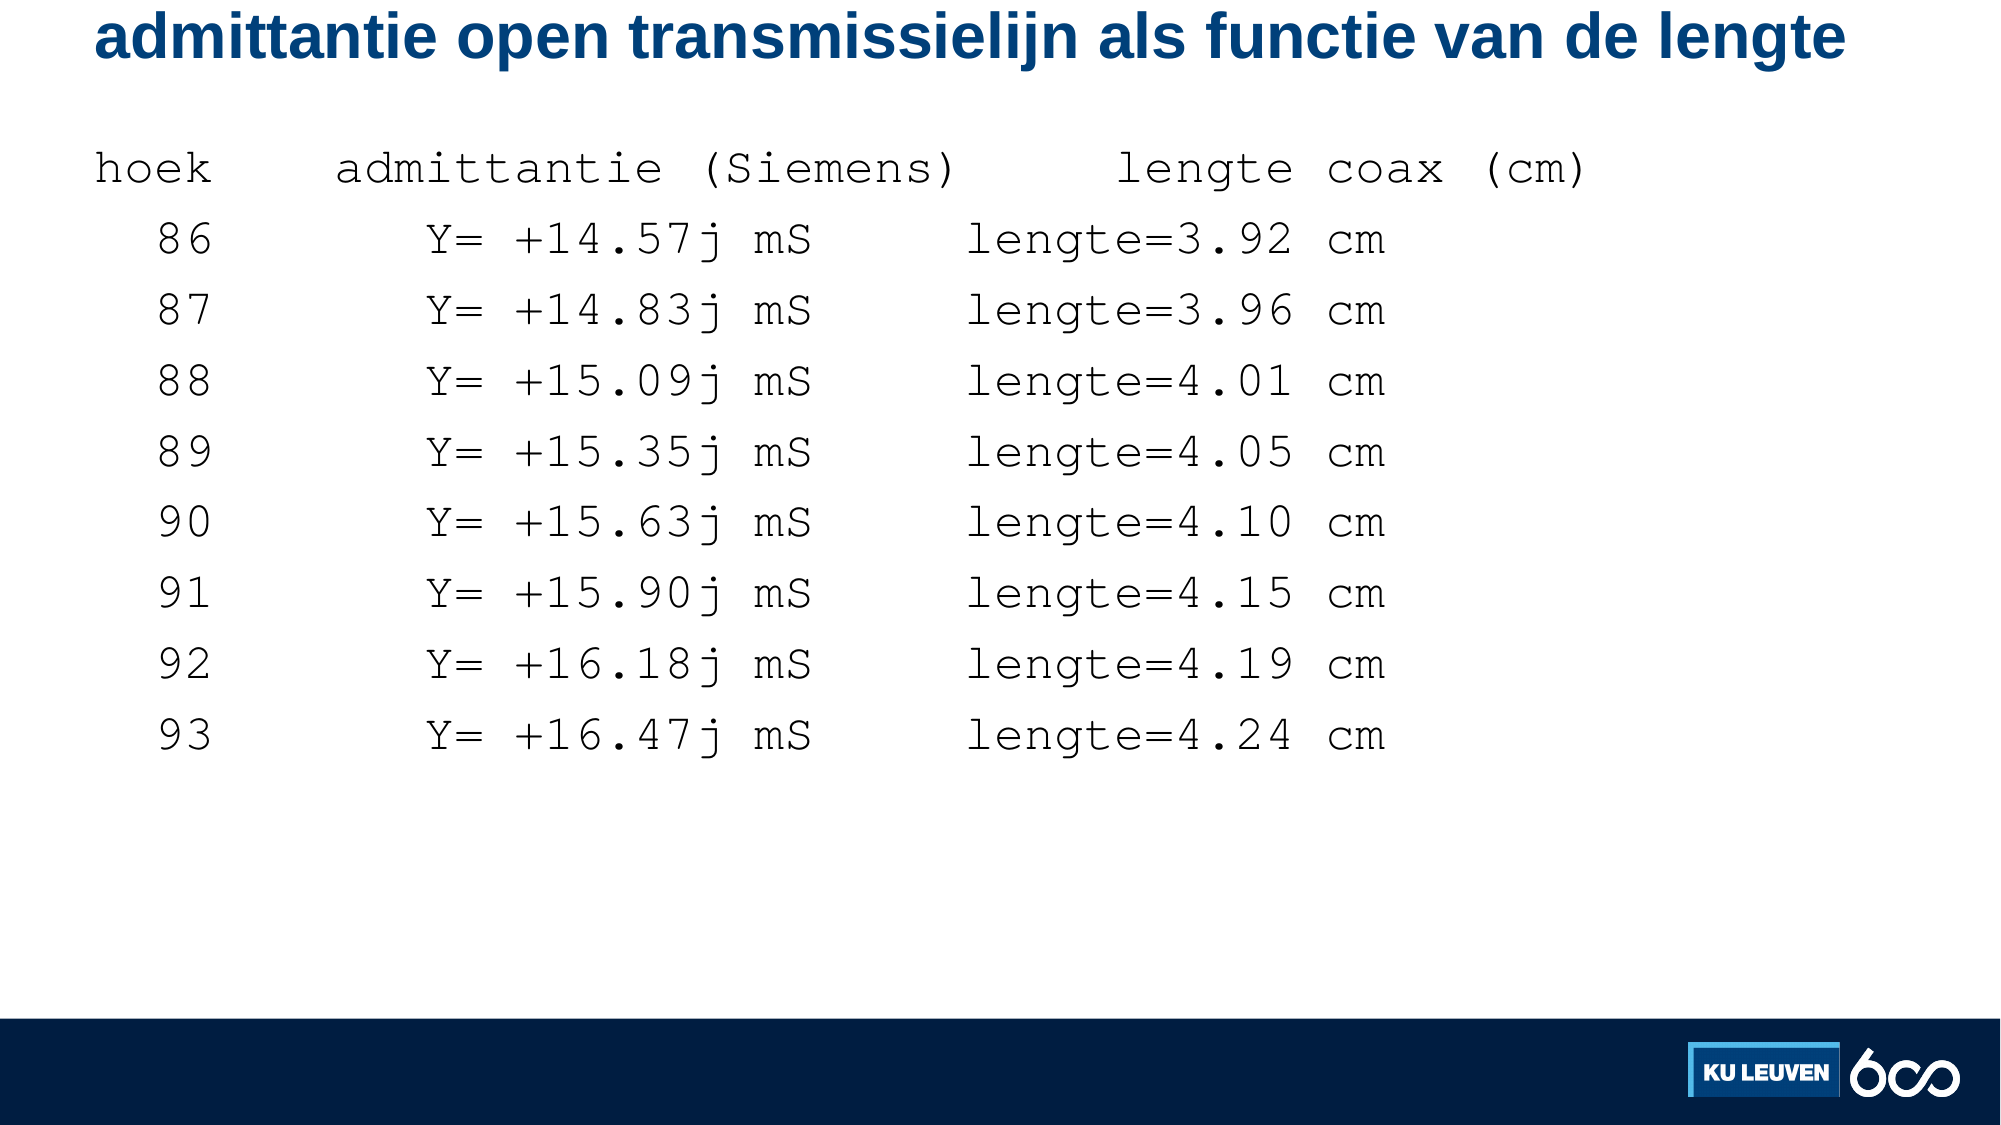

# admittantie open transmissielijn als functie van de lengte
hoek    admittantie (Siemens)     lengte coax (cm)
  86       Y= +14.57j mS     lengte=3.92 cm
  87       Y= +14.83j mS     lengte=3.96 cm
  88       Y= +15.09j mS     lengte=4.01 cm
  89       Y= +15.35j mS     lengte=4.05 cm
  90       Y= +15.63j mS     lengte=4.10 cm
  91       Y= +15.90j mS     lengte=4.15 cm
  92       Y= +16.18j mS     lengte=4.19 cm
  93       Y= +16.47j mS     lengte=4.24 cm